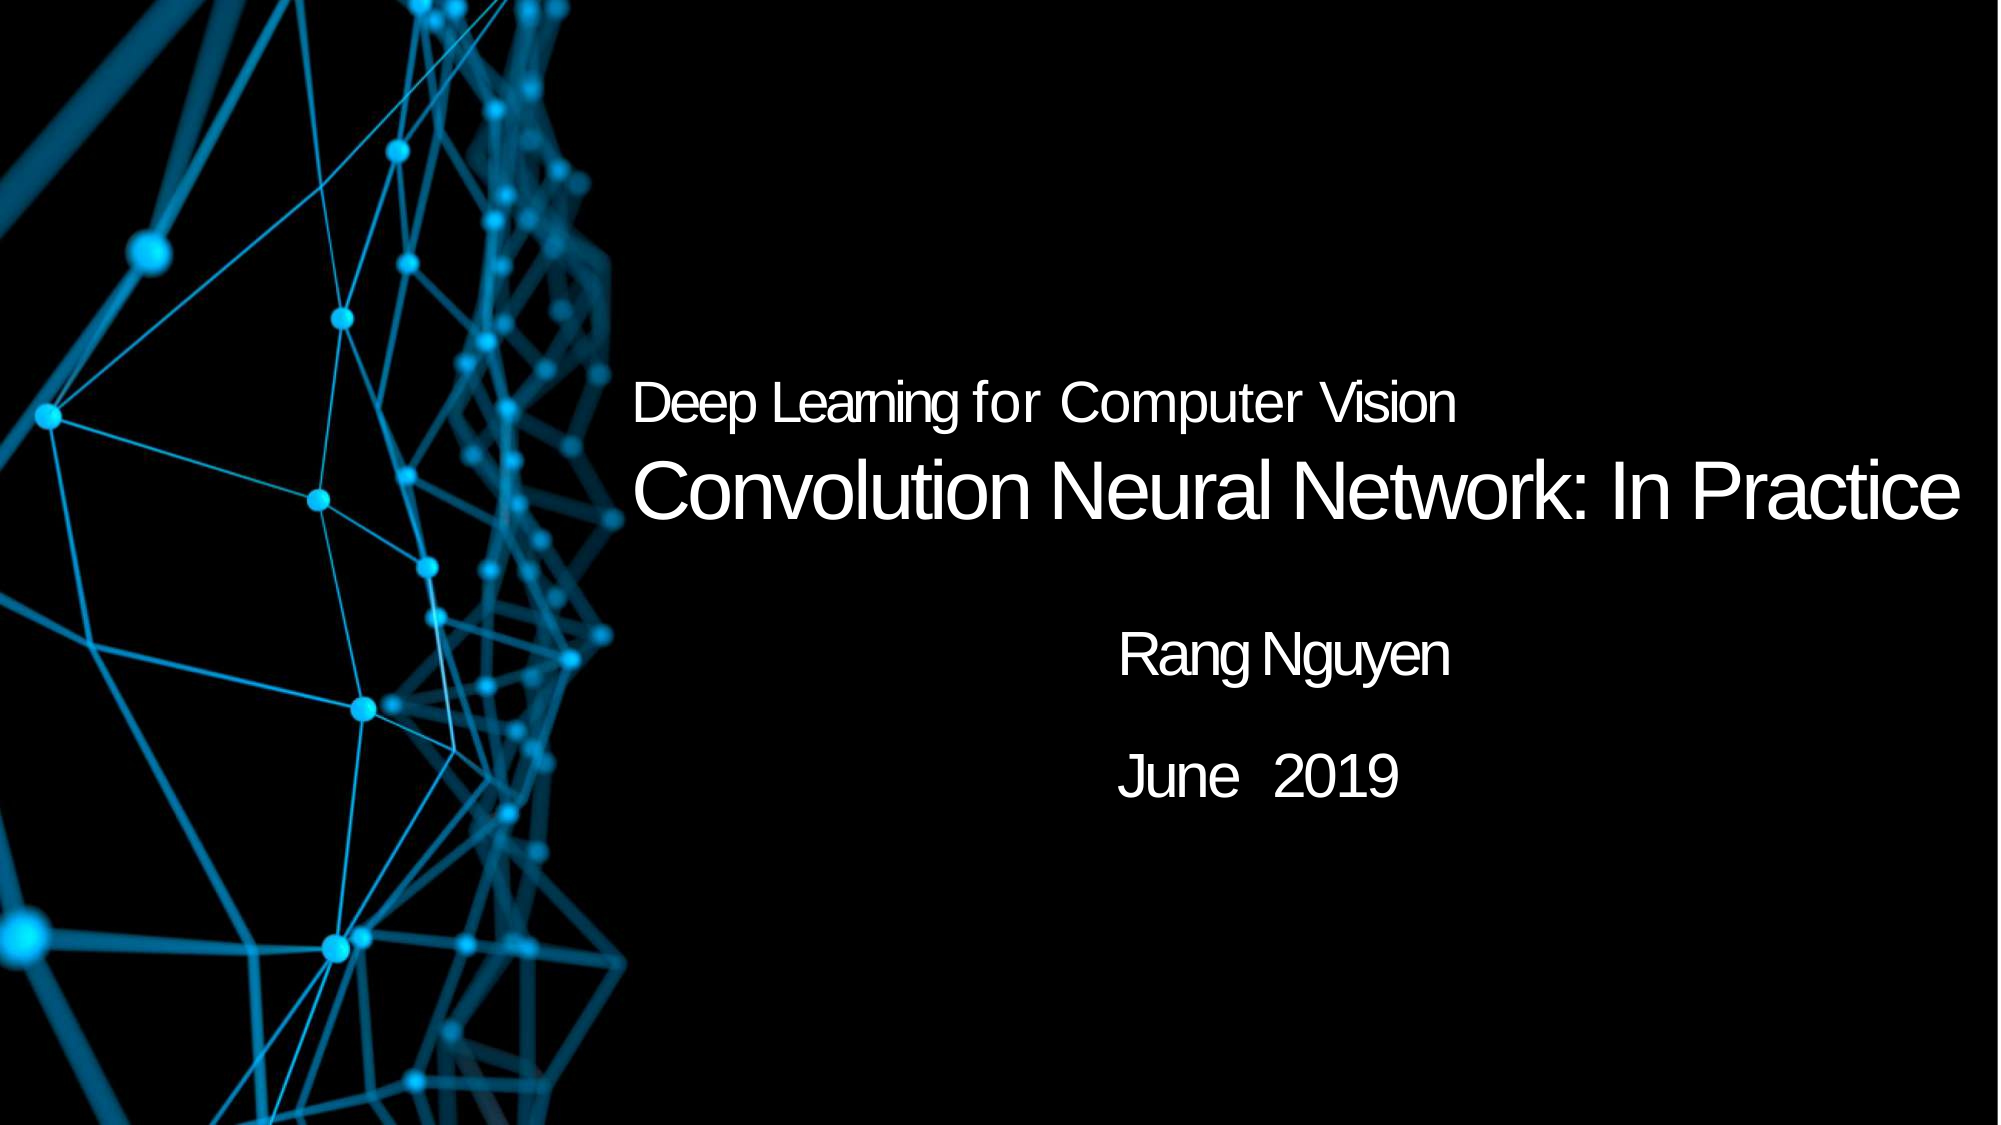

Deep Learning for Computer Vision
Convolution Neural Network: In Practice
Rang Nguyen
June  2019